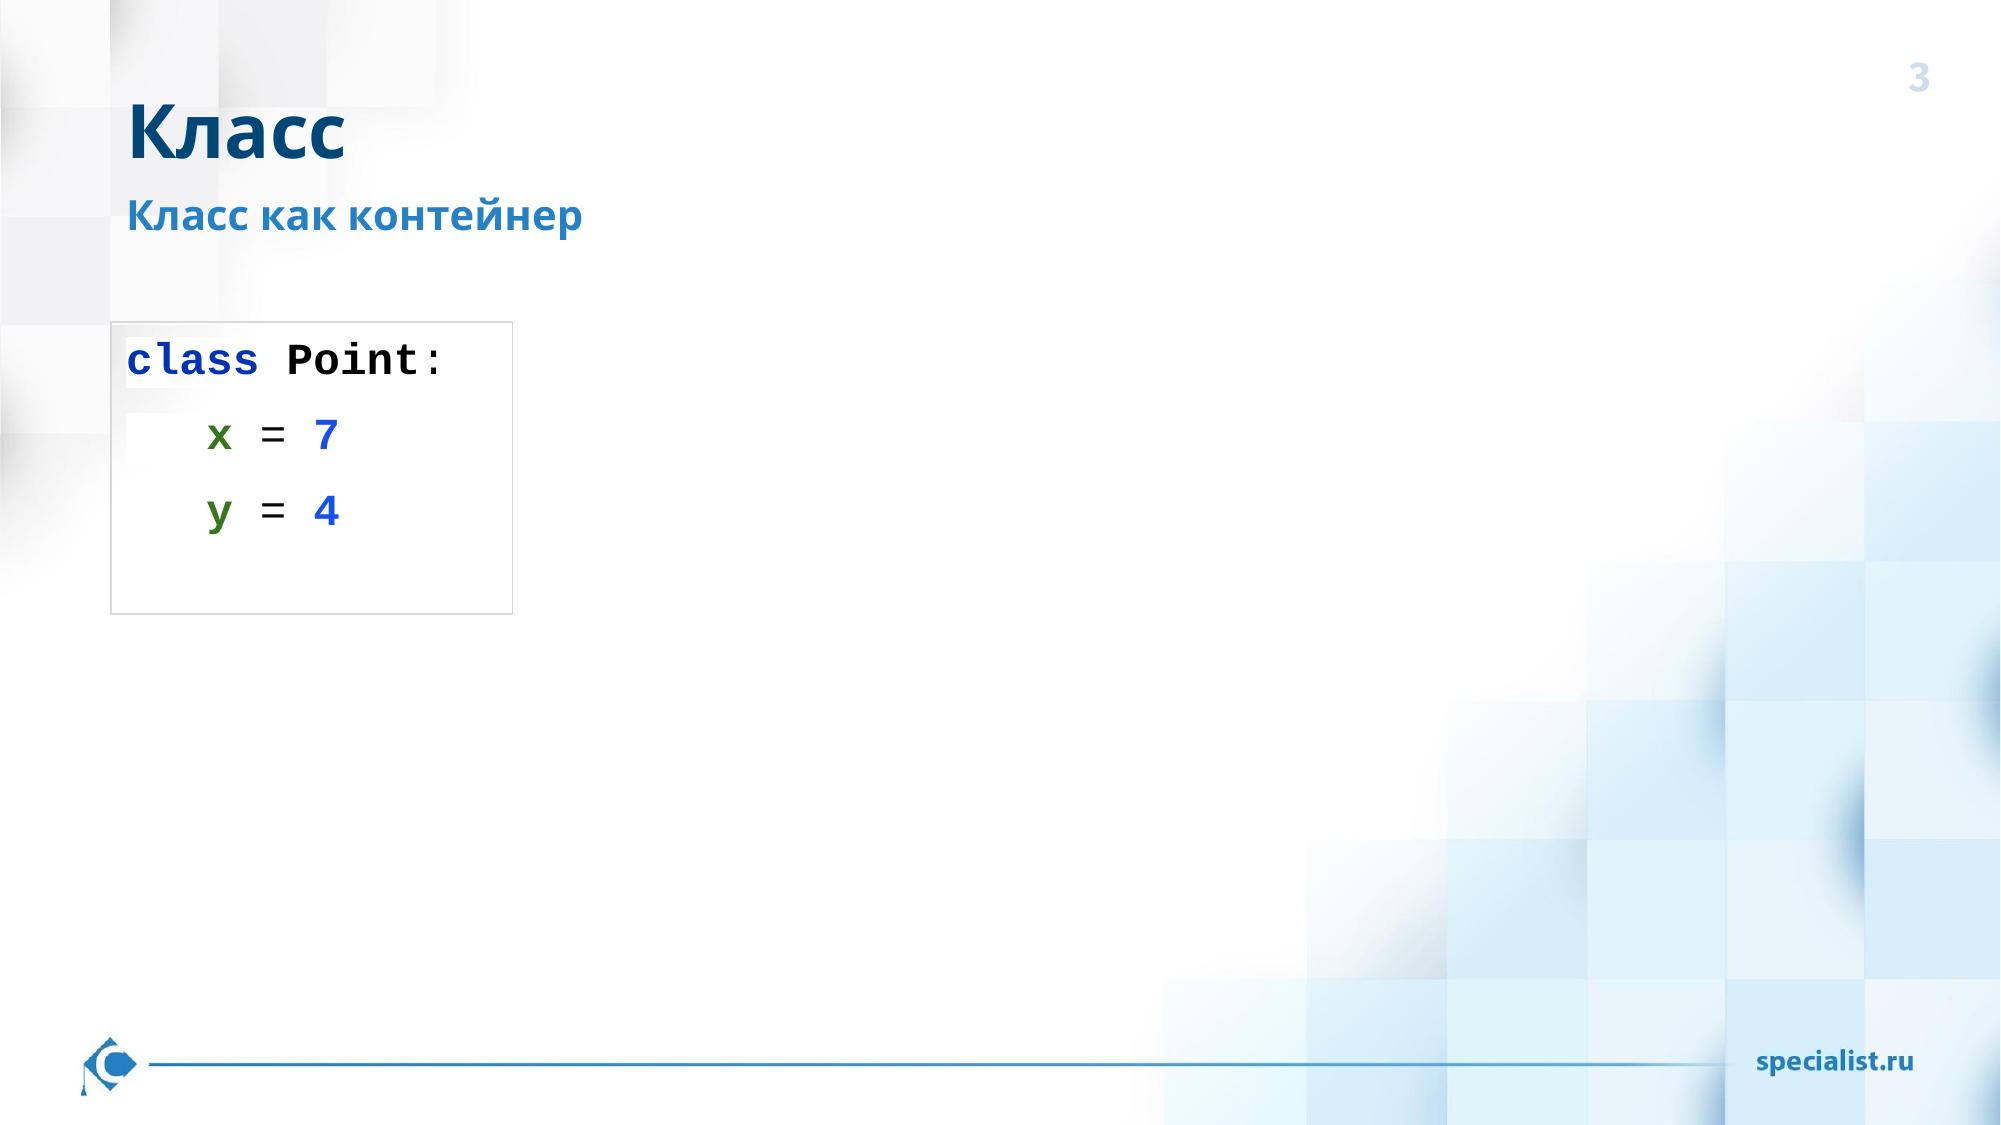

# Класс
Класс как контейнер
class Point:
   x = 7
   y = 4